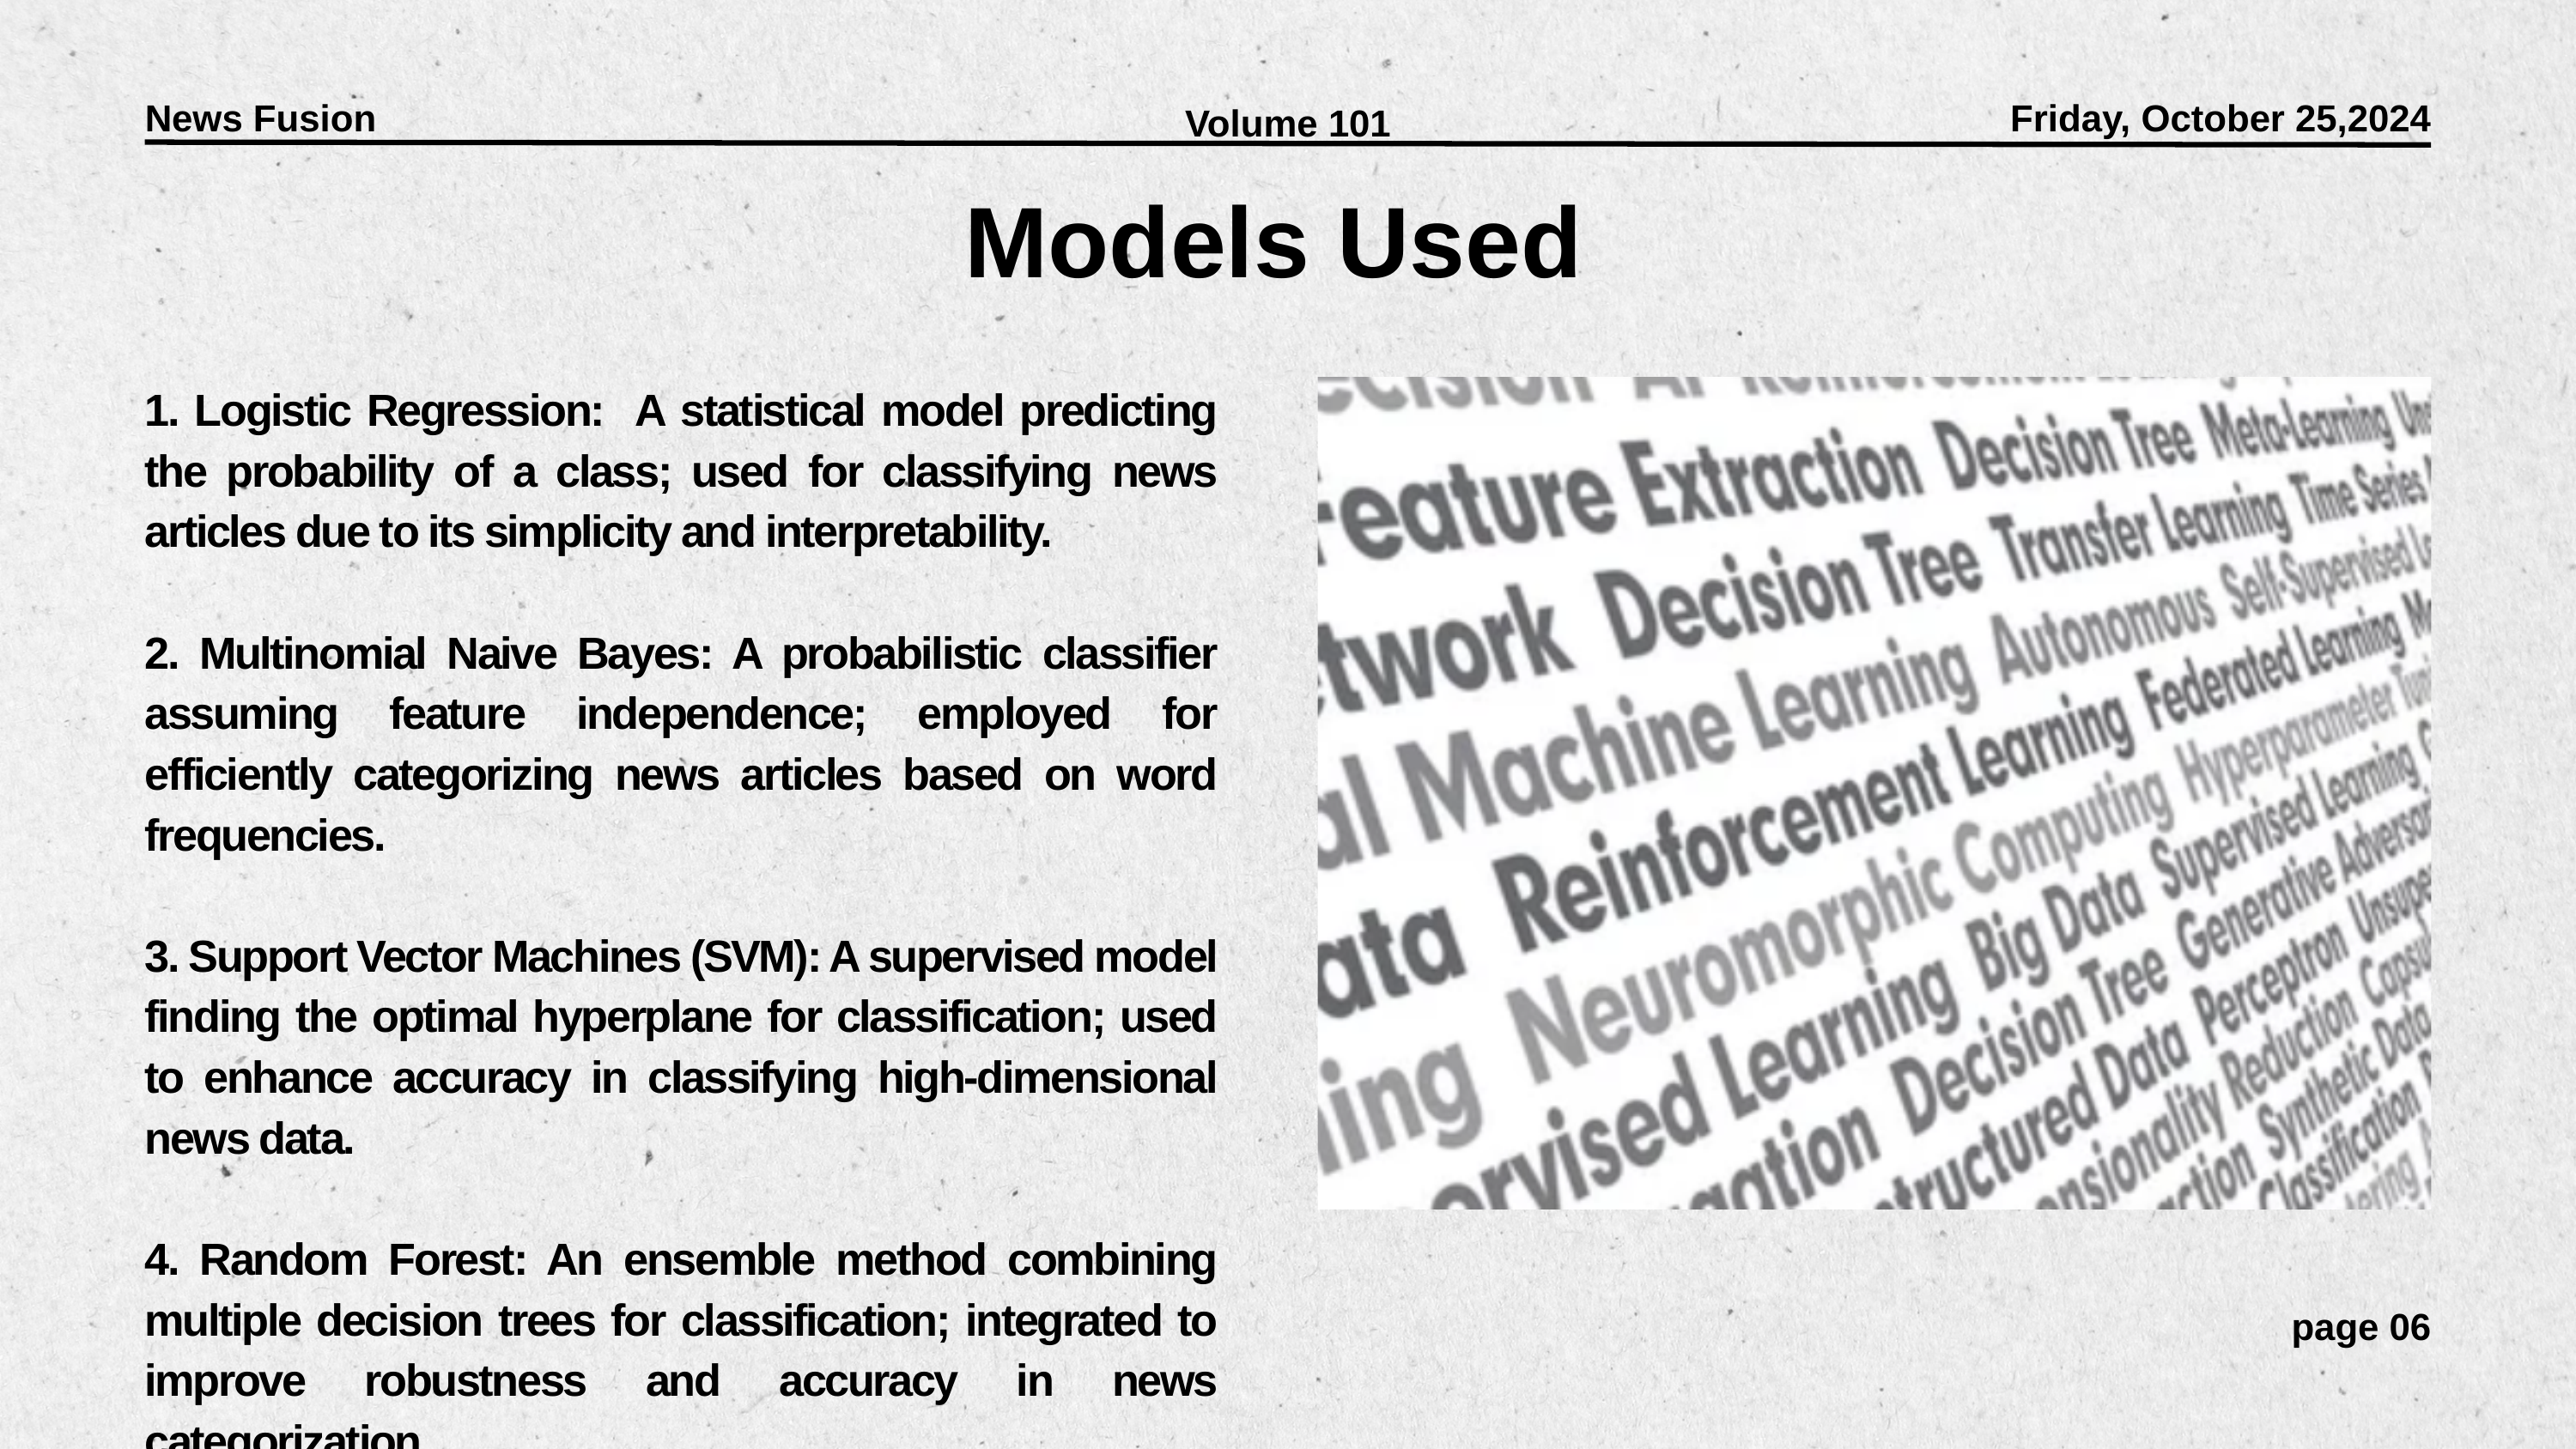

News Fusion
Friday, October 25,2024
Volume 101

Models Used
1. Logistic Regression:  A statistical model predicting the probability of a class; used for classifying news articles due to its simplicity and interpretability.

2. Multinomial Naive Bayes: A probabilistic classifier assuming feature independence; employed for efficiently categorizing news articles based on word frequencies.

3. Support Vector Machines (SVM): A supervised model finding the optimal hyperplane for classification; used to enhance accuracy in classifying high-dimensional news data.

4. Random Forest: An ensemble method combining multiple decision trees for classification; integrated to improve robustness and accuracy in news categorization.

page 06